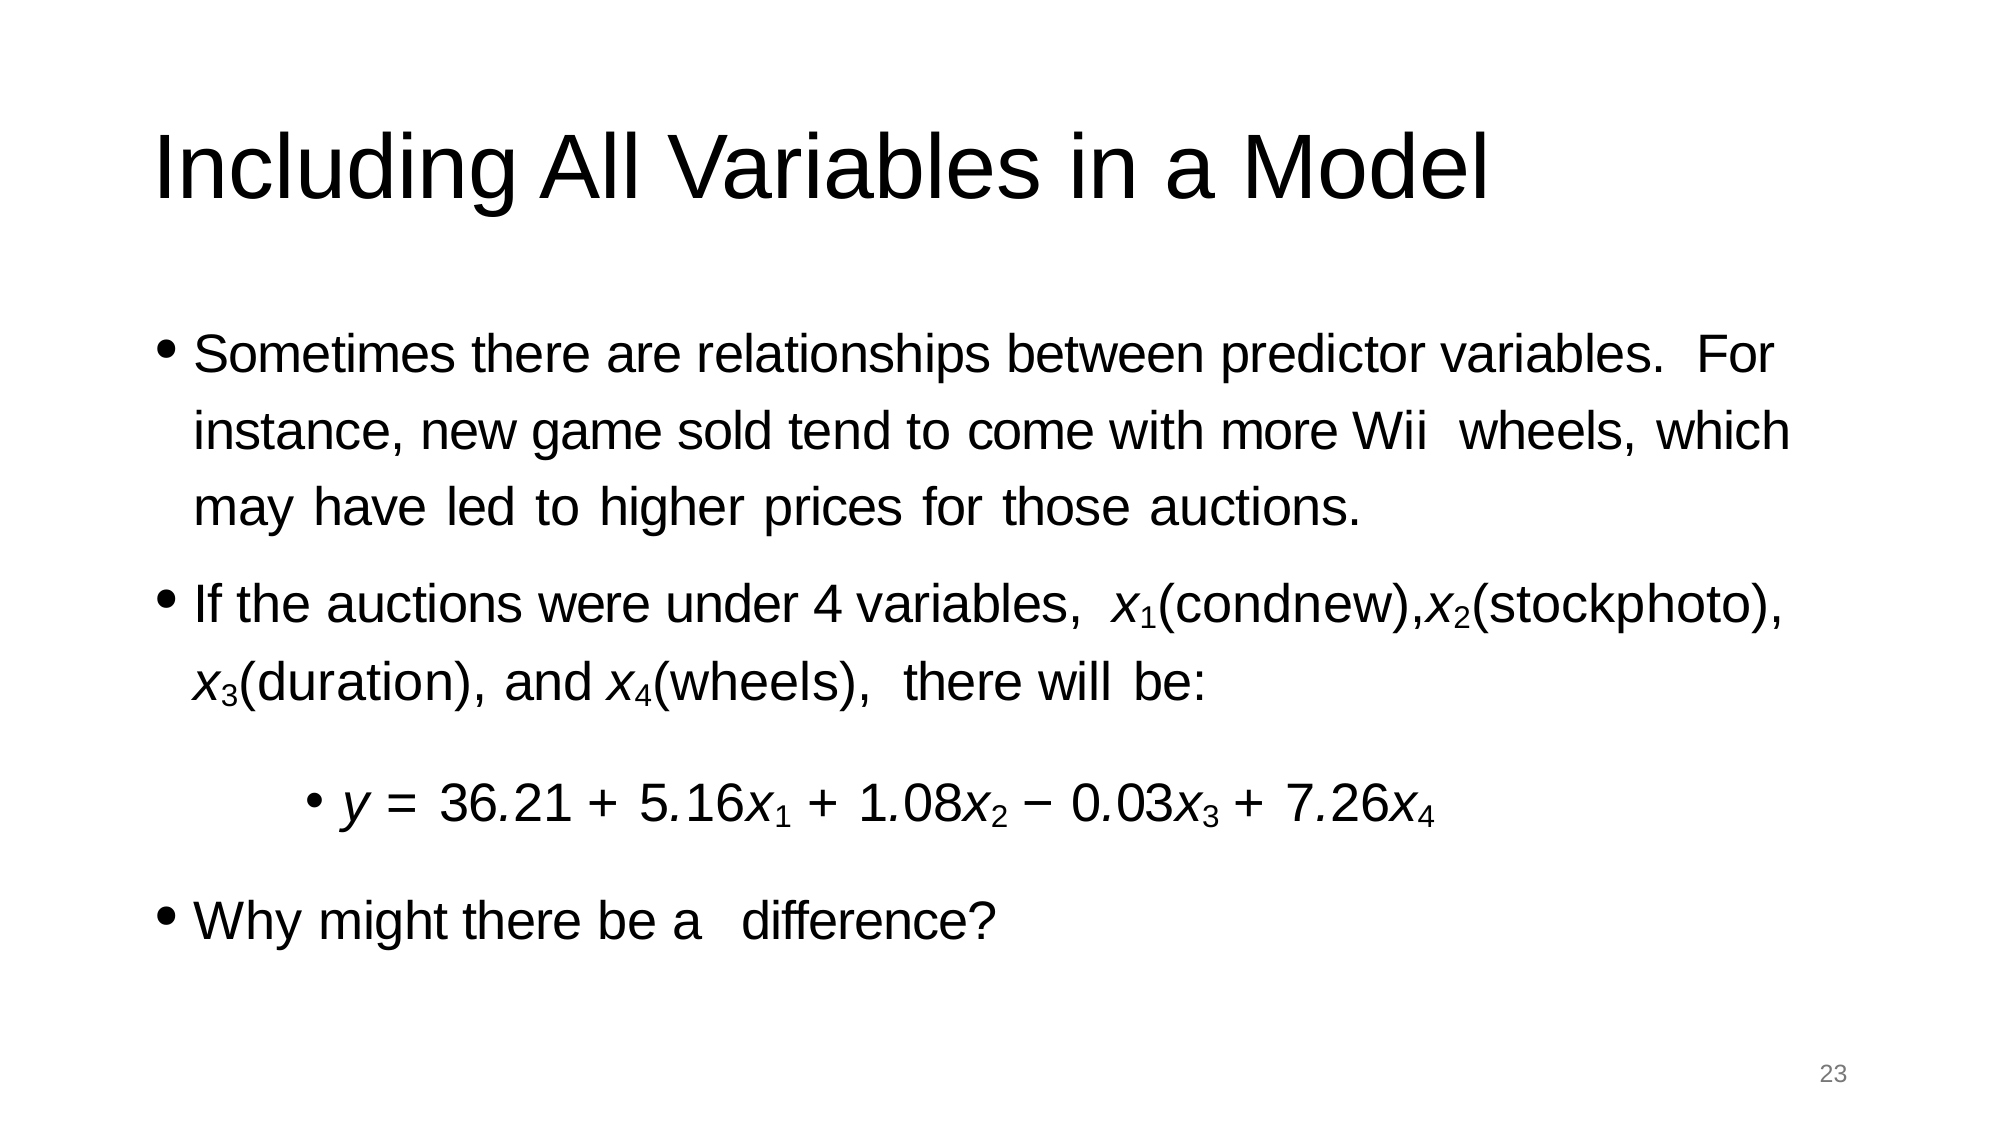

# Including All Variables in a Model
Sometimes there are relationships between predictor variables.  For instance, new game sold tend to come with more Wii  wheels, which may have led to higher prices for those auctions.
If the auctions were under 4 variables,  x1(condnew),x2(stockphoto), x3(duration), and x4(wheels),  there will be:

y = 36.21 + 5.16x1 + 1.08x2 − 0.03x3 + 7.26x4

Why might there be a  difference?
23